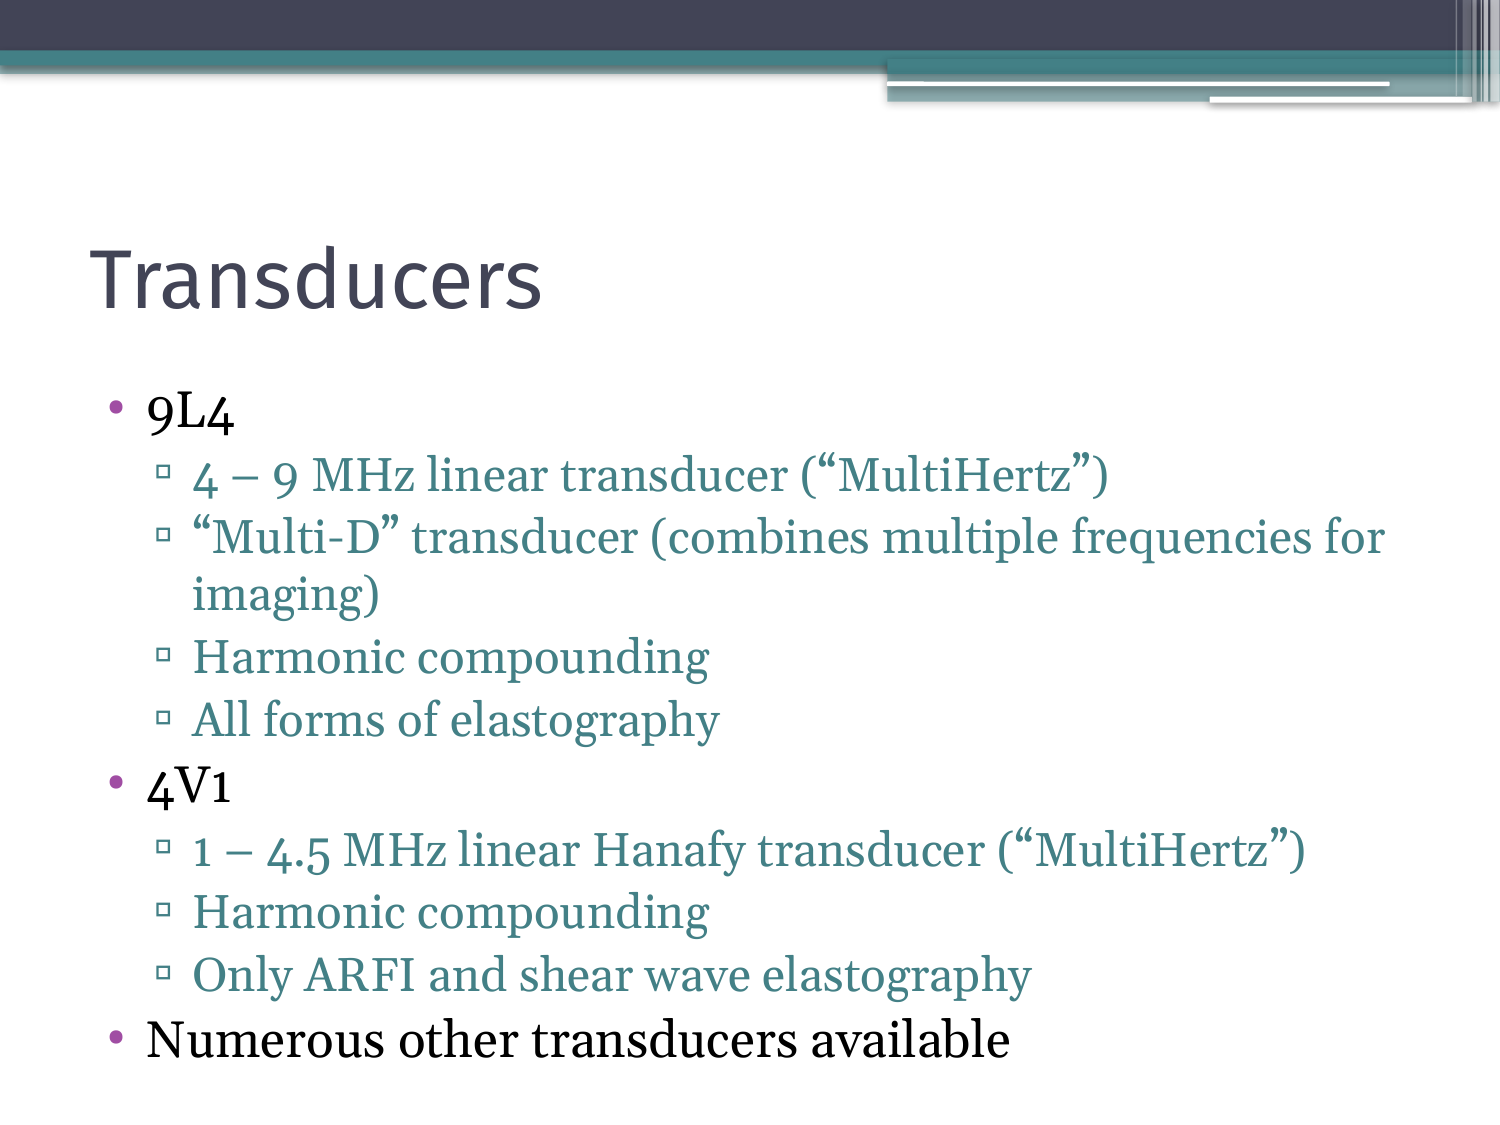

# Transducers
9L4
4 – 9 MHz linear transducer (“MultiHertz”)
“Multi-D” transducer (combines multiple frequencies for imaging)
Harmonic compounding
All forms of elastography
4V1
1 – 4.5 MHz linear Hanafy transducer (“MultiHertz”)
Harmonic compounding
Only ARFI and shear wave elastography
Numerous other transducers available